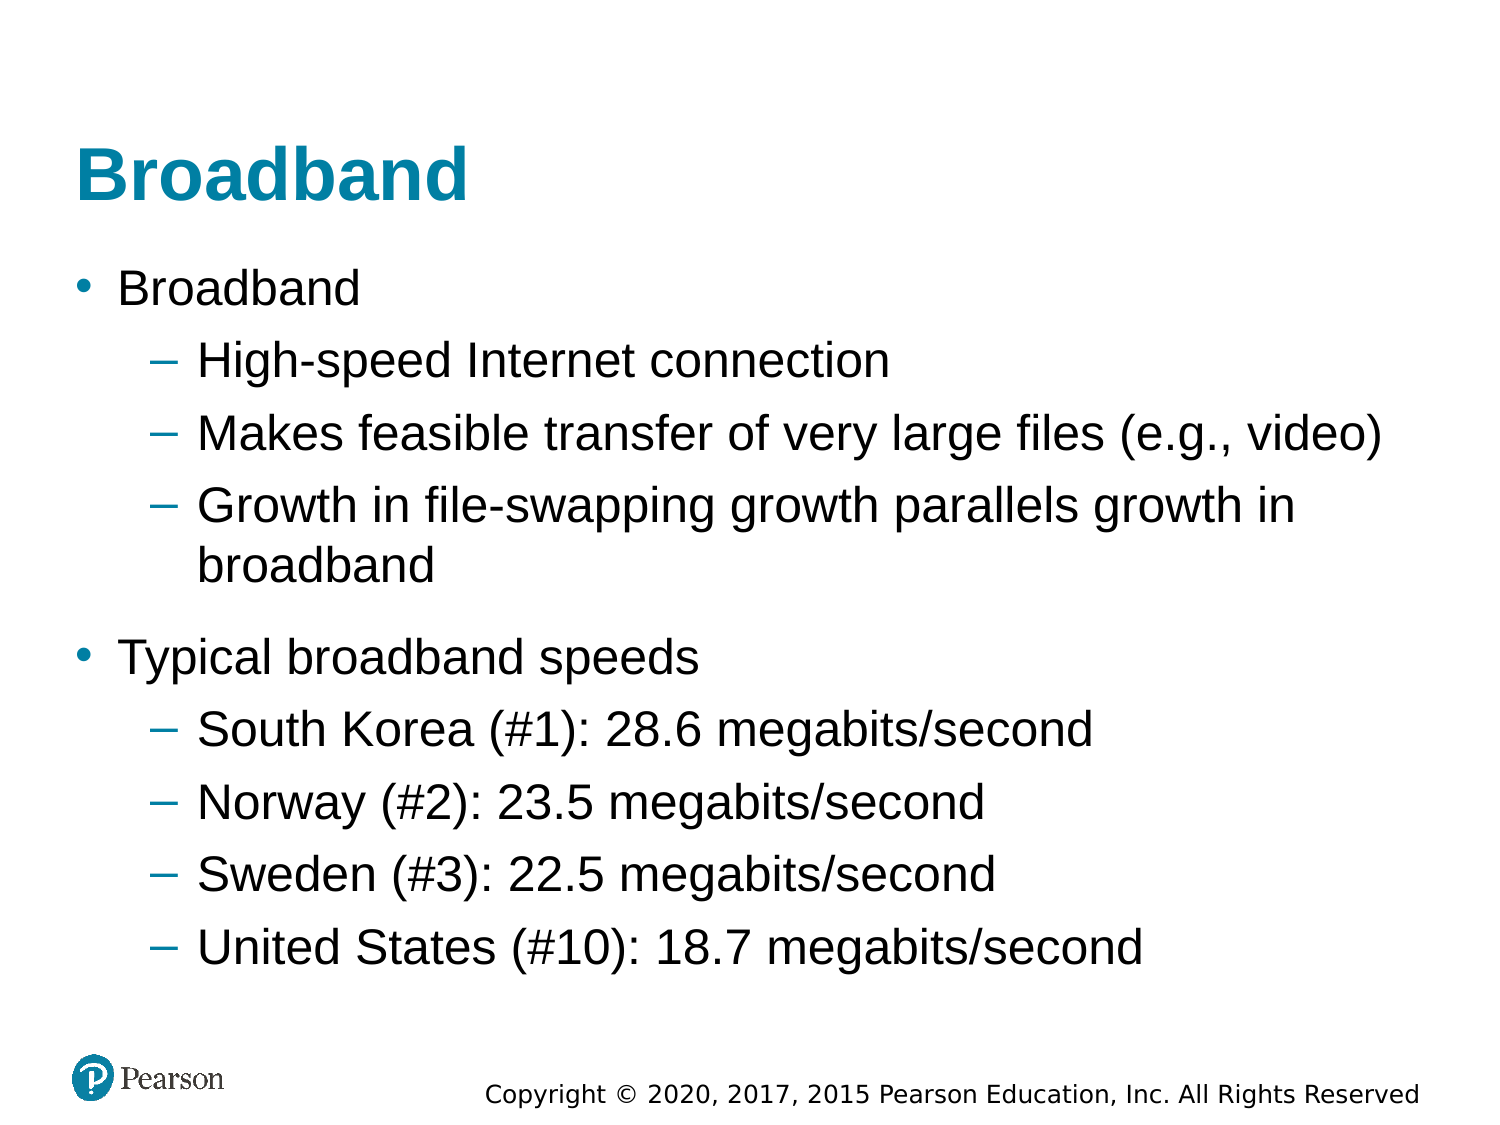

# Broadband
Broadband
High-speed Internet connection
Makes feasible transfer of very large files (e.g., video)
Growth in file-swapping growth parallels growth in broadband
Typical broadband speeds
South Korea (#1): 28.6 megabits/second
Norway (#2): 23.5 megabits/second
Sweden (#3): 22.5 megabits/second
United States (#10): 18.7 megabits/second